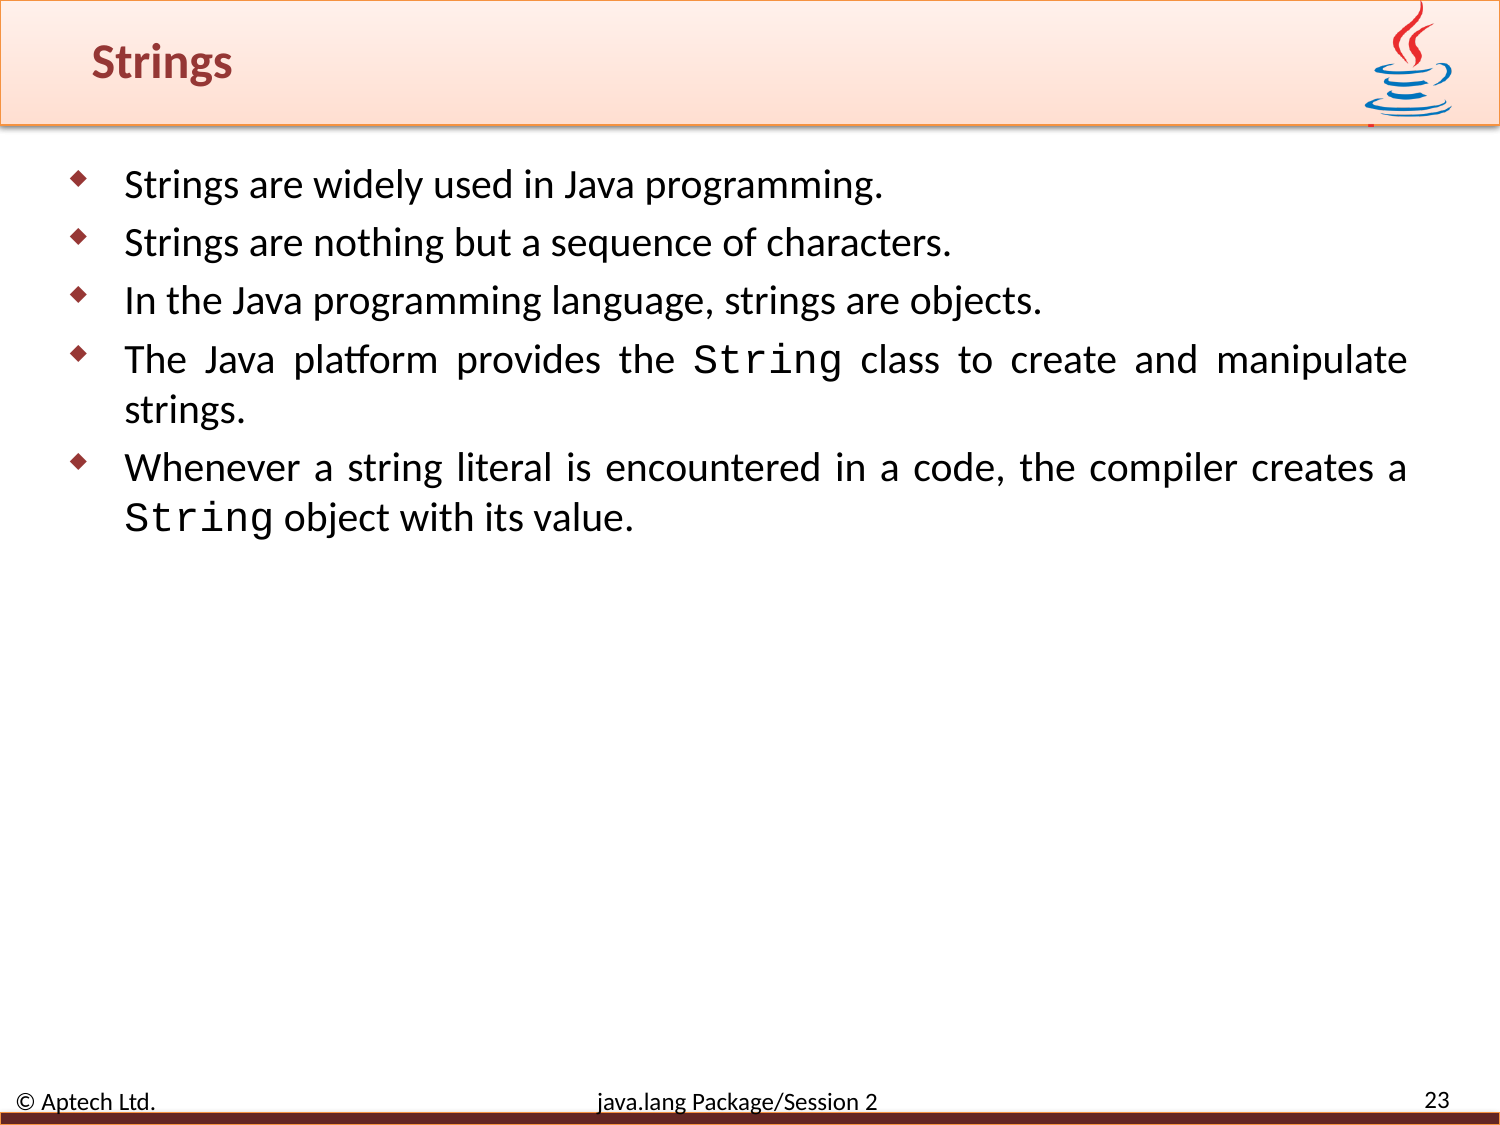

# Strings
Strings are widely used in Java programming.
Strings are nothing but a sequence of characters.
In the Java programming language, strings are objects.
The Java platform provides the String class to create and manipulate strings.
Whenever a string literal is encountered in a code, the compiler creates a String object with its value.
23
© Aptech Ltd.                                                                             java.lang Package/Session 2